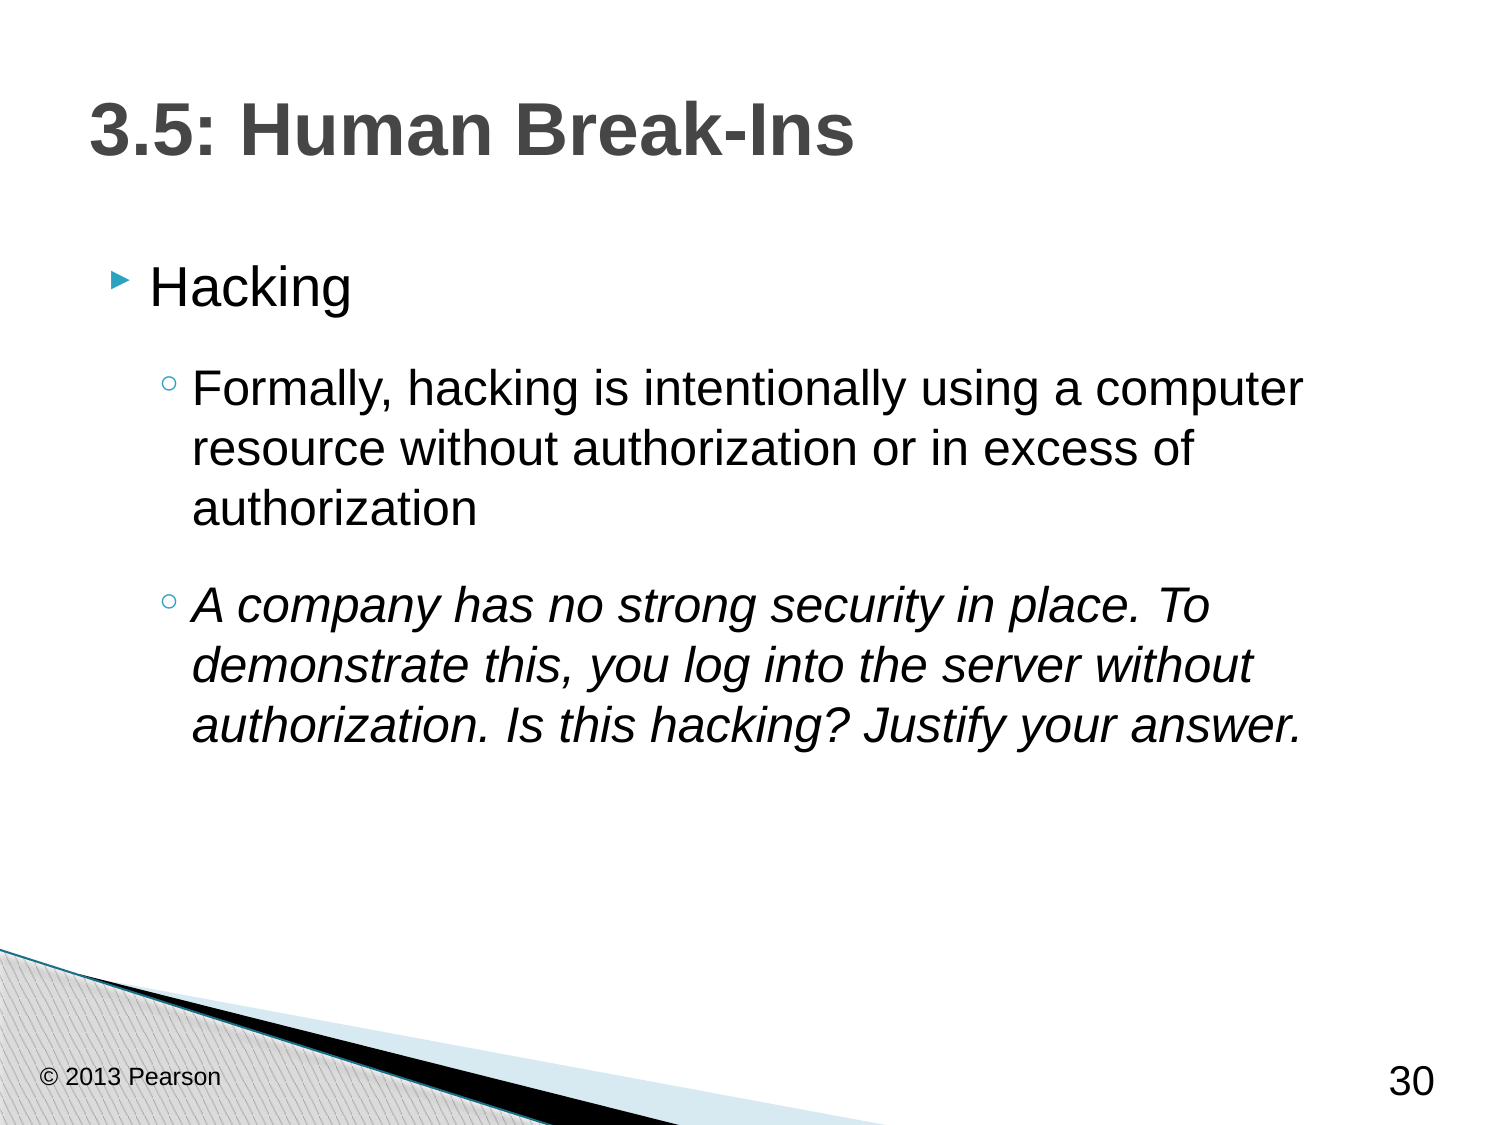

# 3.5: Human Break-Ins
Hacking
Formally, hacking is intentionally using a computer resource without authorization or in excess of authorization
A company has no strong security in place. To demonstrate this, you log into the server without authorization. Is this hacking? Justify your answer.

© 2013 Pearson
30